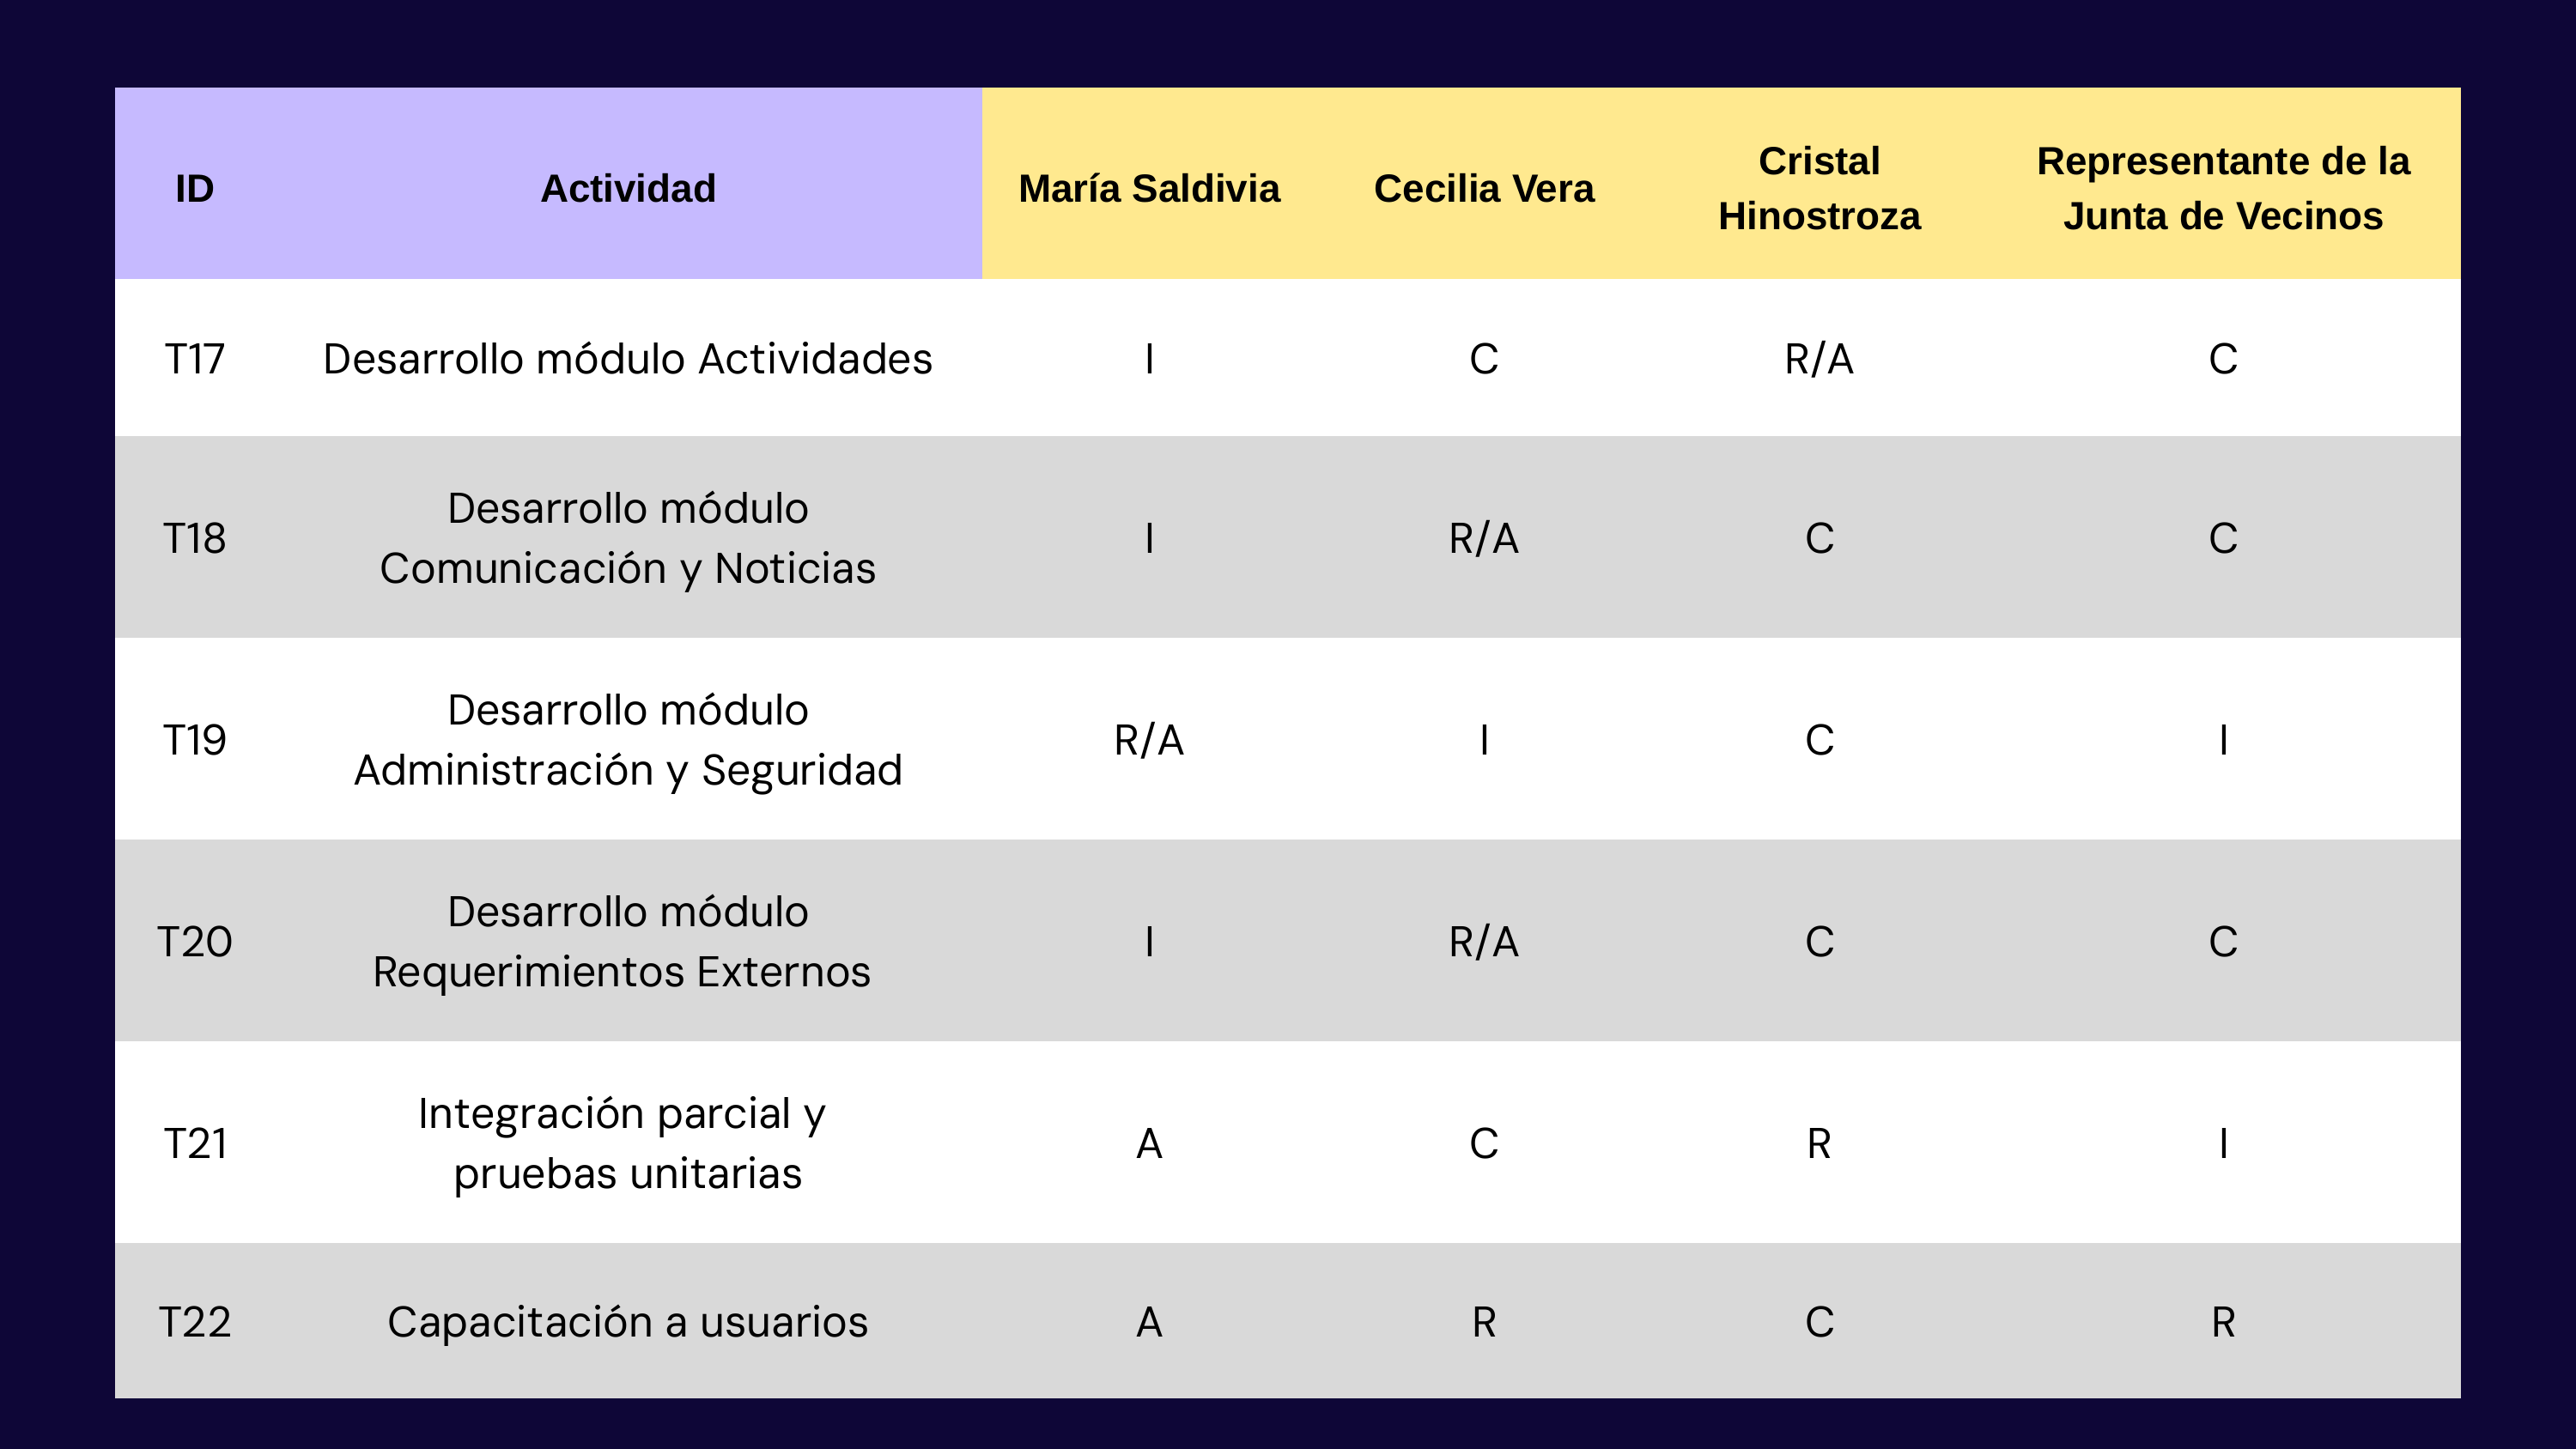

| ID | Actividad | María Saldivia | Cecilia Vera | Cristal Hinostroza | Representante de la Junta de Vecinos |
| --- | --- | --- | --- | --- | --- |
| T17 | Desarrollo módulo Actividades | I | C | R/A | C |
| T18 | Desarrollo módulo Comunicación y Noticias | I | R/A | C | C |
| T19 | Desarrollo módulo Administración y Seguridad | R/A | I | C | I |
| T20 | Desarrollo módulo Requerimientos Externos | I | R/A | C | C |
| T21 | Integración parcial y pruebas unitarias | A | C | R | I |
| T22 | Capacitación a usuarios | A | R | C | R |